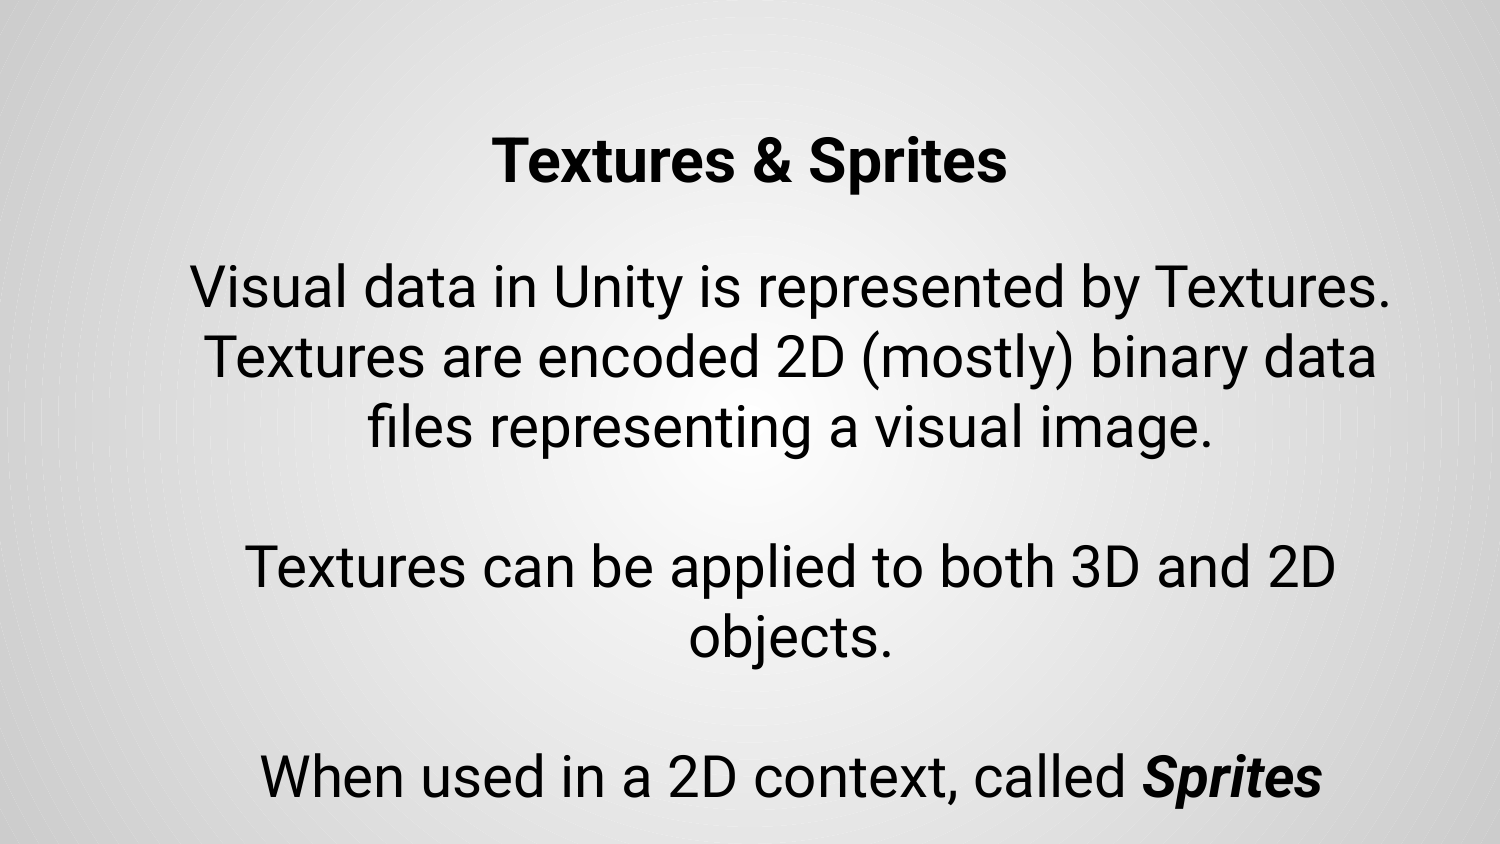

Textures & Sprites
Visual data in Unity is represented by Textures.
Textures are encoded 2D (mostly) binary data files representing a visual image.

Textures can be applied to both 3D and 2D objects.

When used in a 2D context, called Sprites